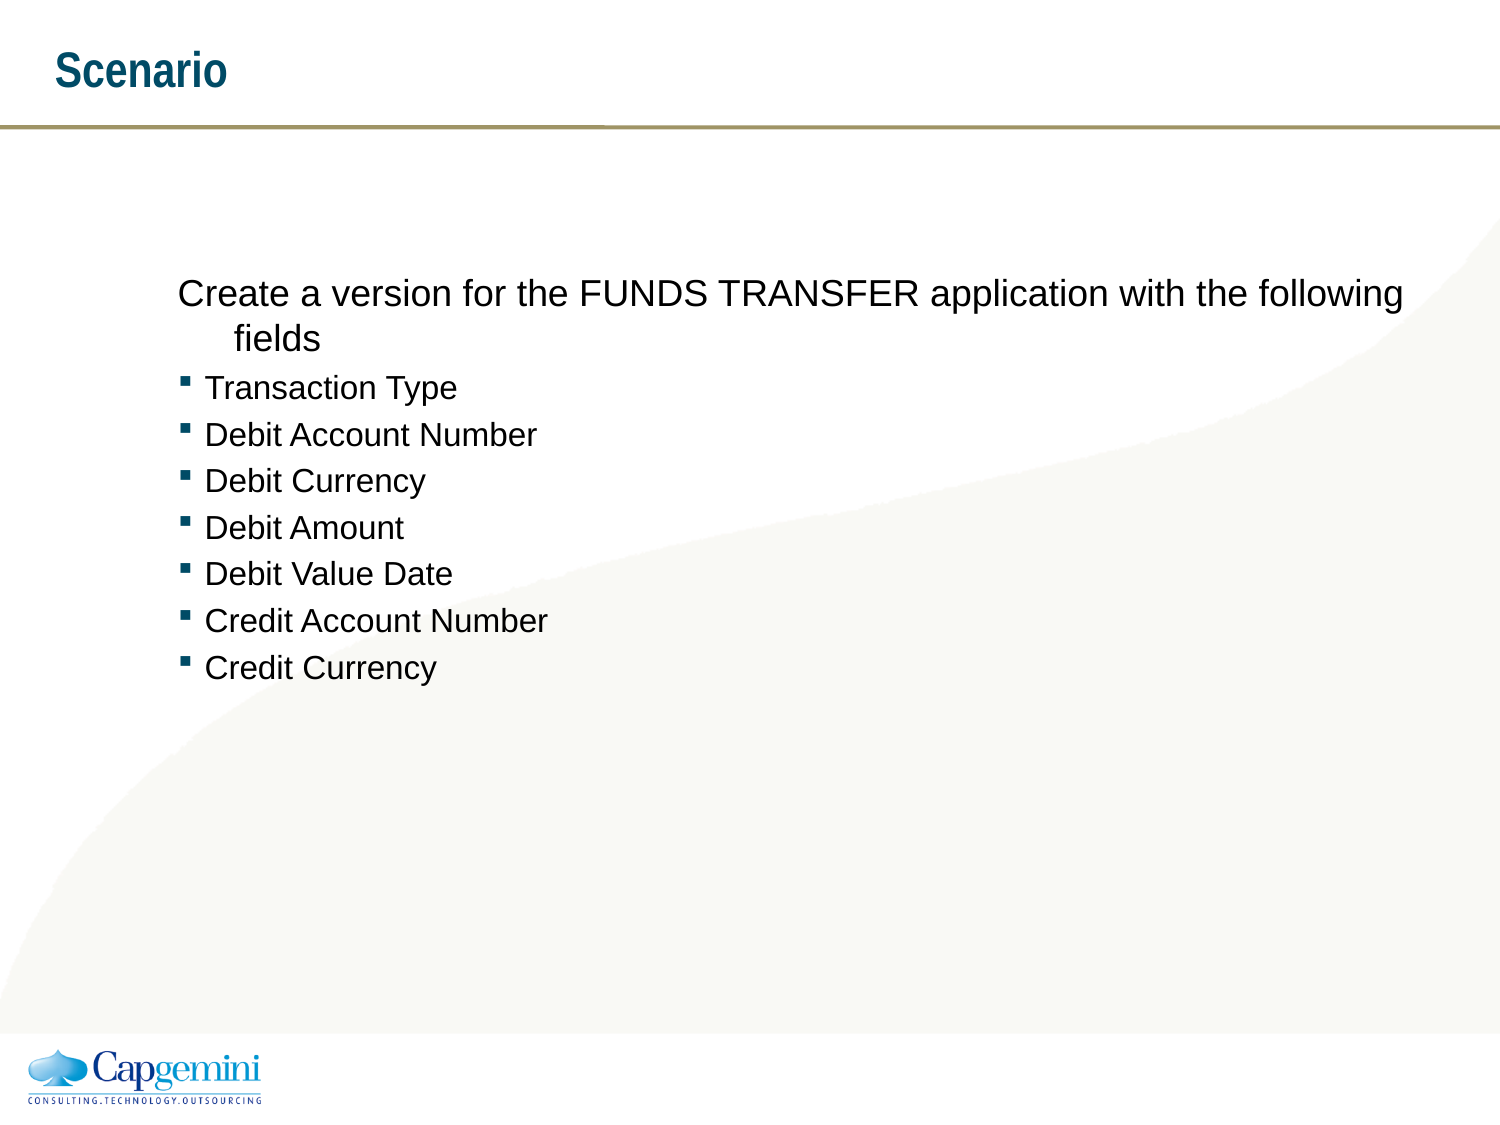

# Scenario
Create a version for the FUNDS TRANSFER application with the following fields
Transaction Type
Debit Account Number
Debit Currency
Debit Amount
Debit Value Date
Credit Account Number
Credit Currency